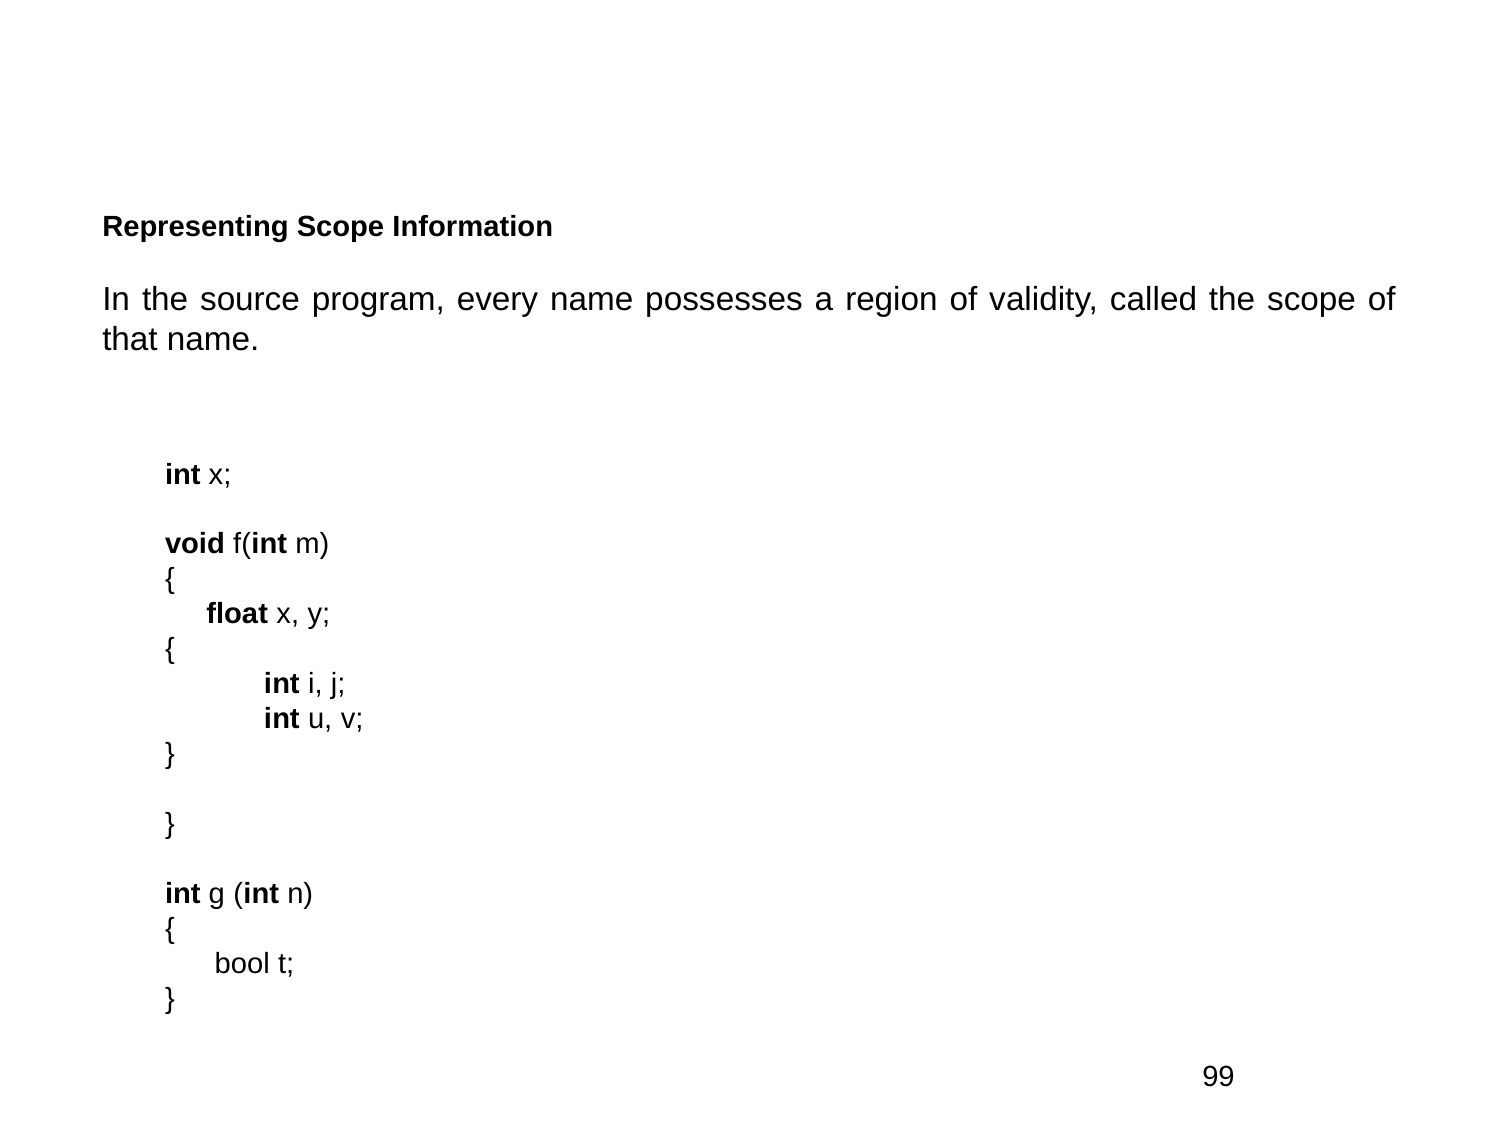

The above grammar can be represented in a hierarchical data structure of symbol tables:

Representing Scope Information

In the source program, every name possesses a region of validity, called the scope of that name.
int x;

void f(int m)
{
     float x, y;
{
            int i, j;
            int u, v;
}

}

int g (int n)
{
      bool t;
}
99